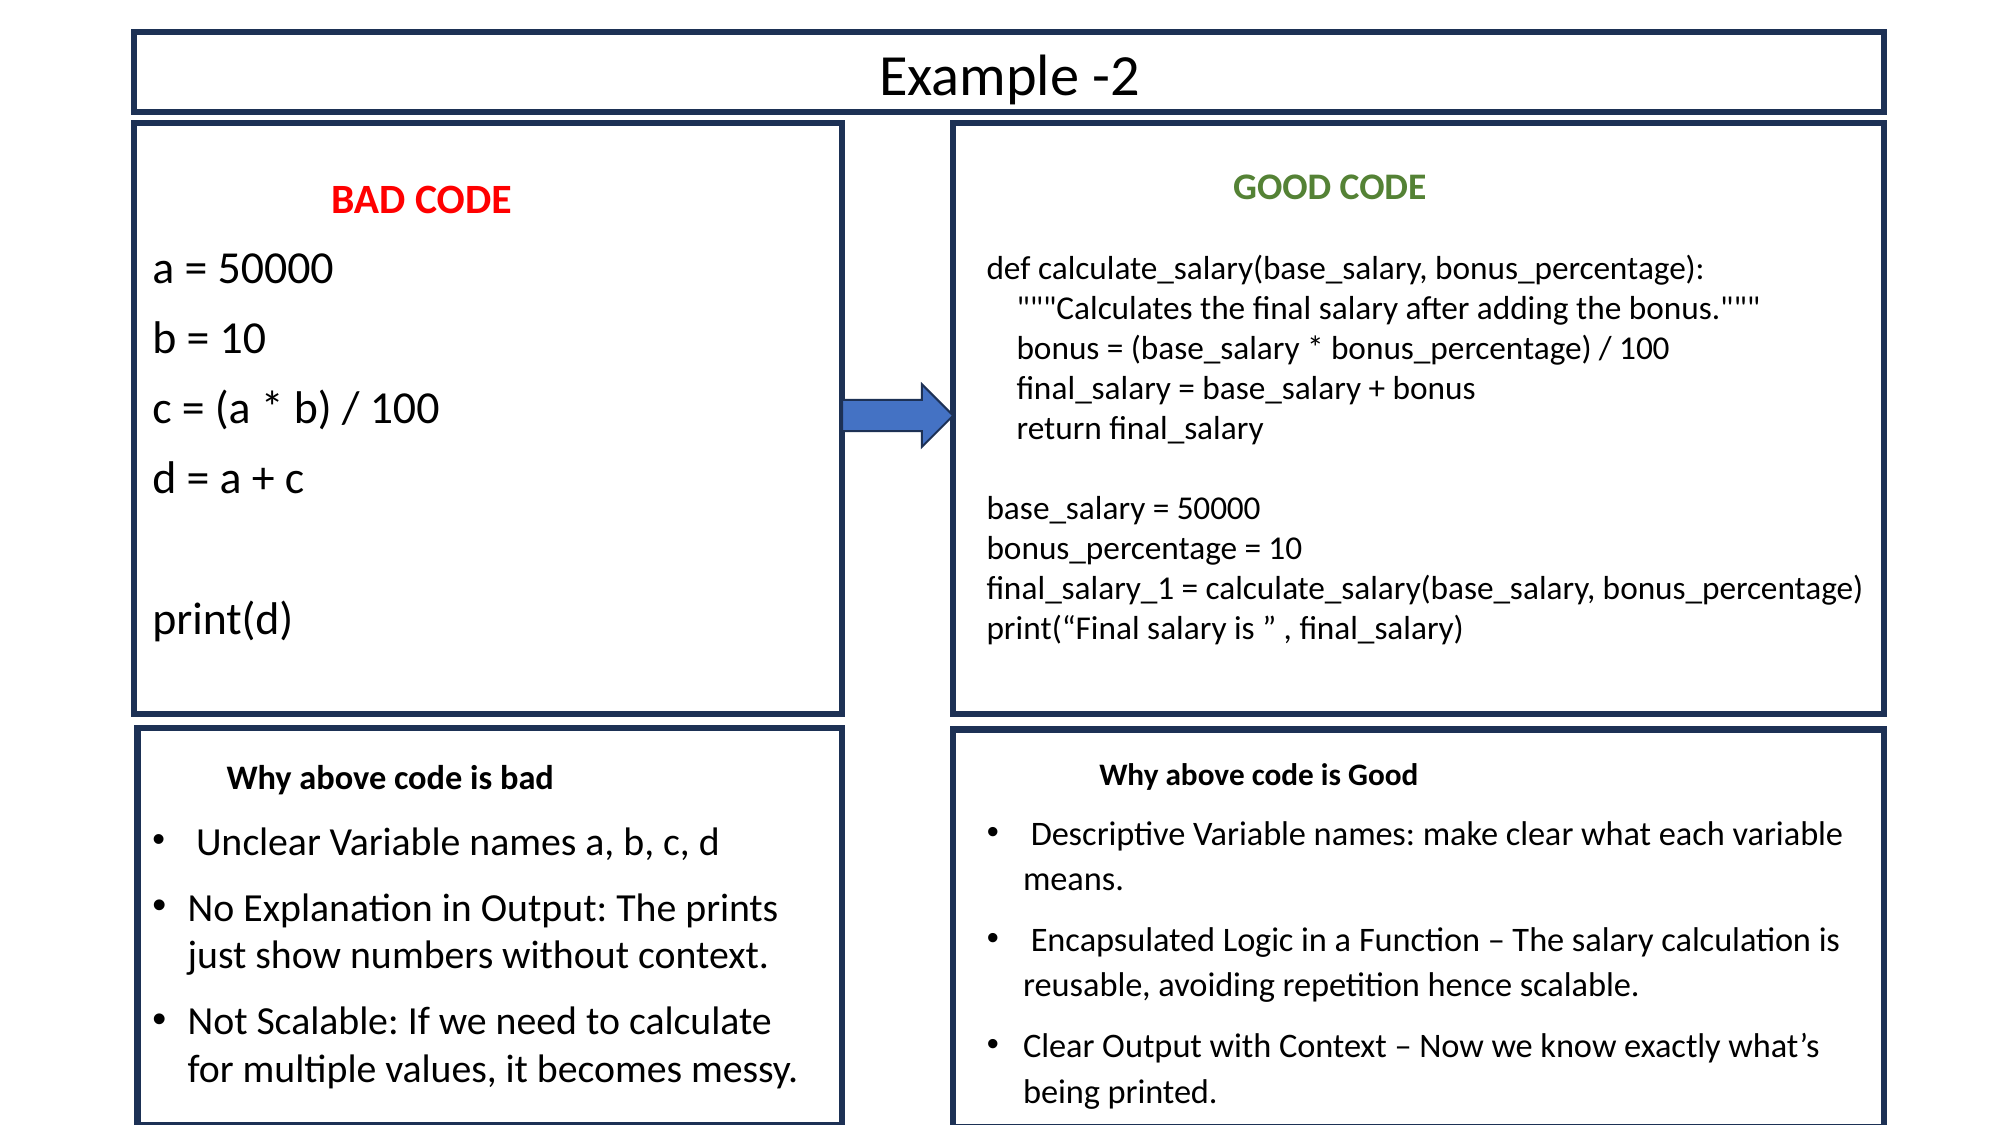

Example -2

                             GOOD CODE

def calculate_salary(base_salary, bonus_percentage):
    """Calculates the final salary after adding the bonus."""
    bonus = (base_salary * bonus_percentage) / 100
    final_salary = base_salary + bonus
    return final_salary

base_salary = 50000
bonus_percentage = 10
final_salary_1 = calculate_salary(base_salary, bonus_percentage)
print(“Final salary is ” , final_salary)
	   BAD CODE
a = 50000
b = 10
c = (a * b) / 100
d = a + c

print(d)

	Why above code is Good
 Descriptive Variable names: make clear what each variable means.
 Encapsulated Logic in a Function – The salary calculation is reusable, avoiding repetition hence scalable.
Clear Output with Context – Now we know exactly what’s being printed.

         Why above code is bad
 Unclear Variable names a, b, c, d
No Explanation in Output: The prints just show numbers without context.
Not Scalable: If we need to calculate for multiple values, it becomes messy.